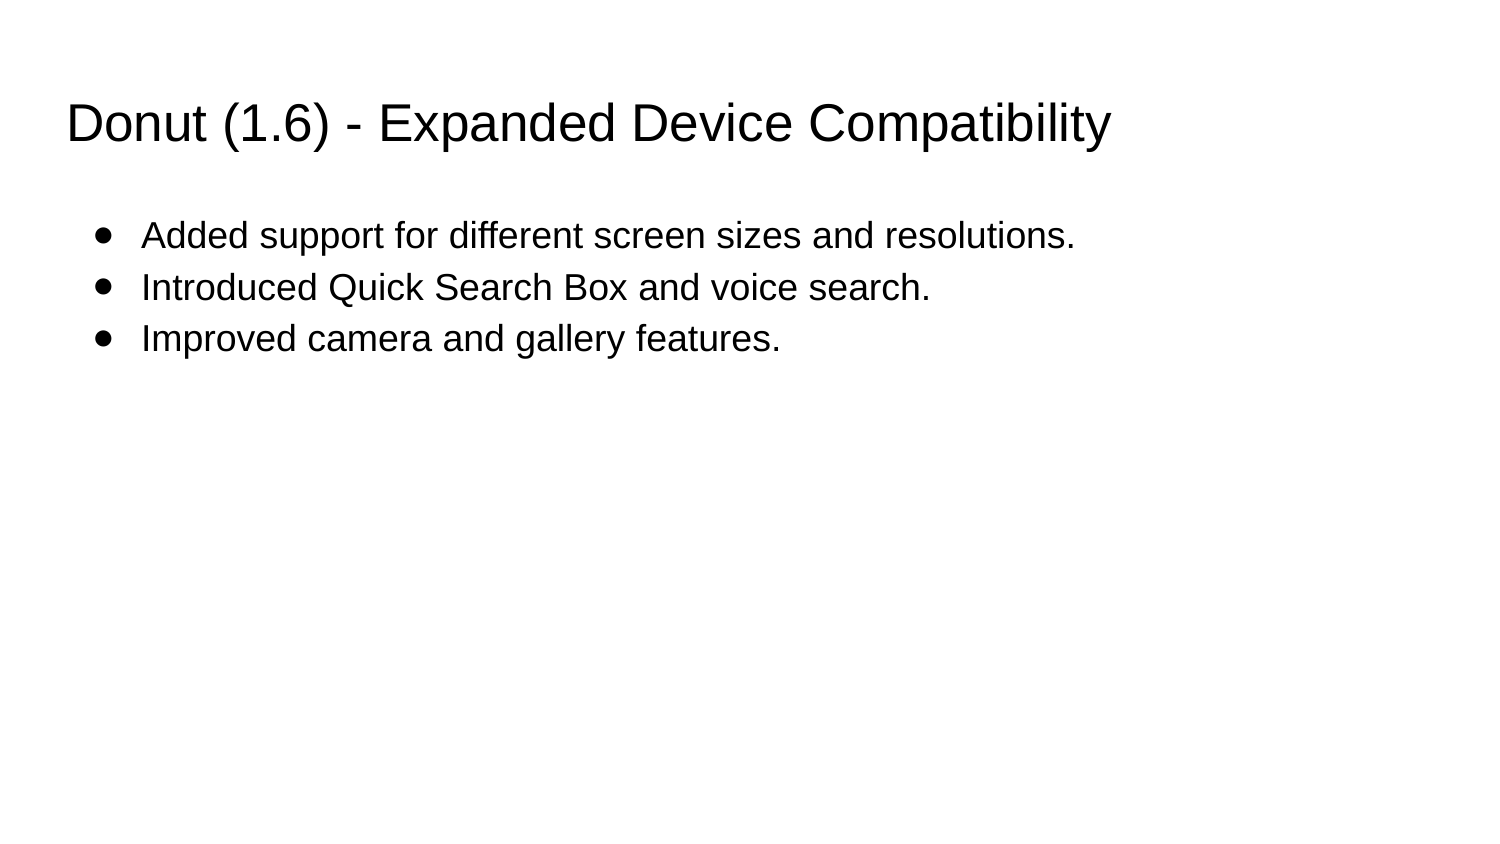

# Donut (1.6) - Expanded Device Compatibility
Added support for different screen sizes and resolutions.
Introduced Quick Search Box and voice search.
Improved camera and gallery features.